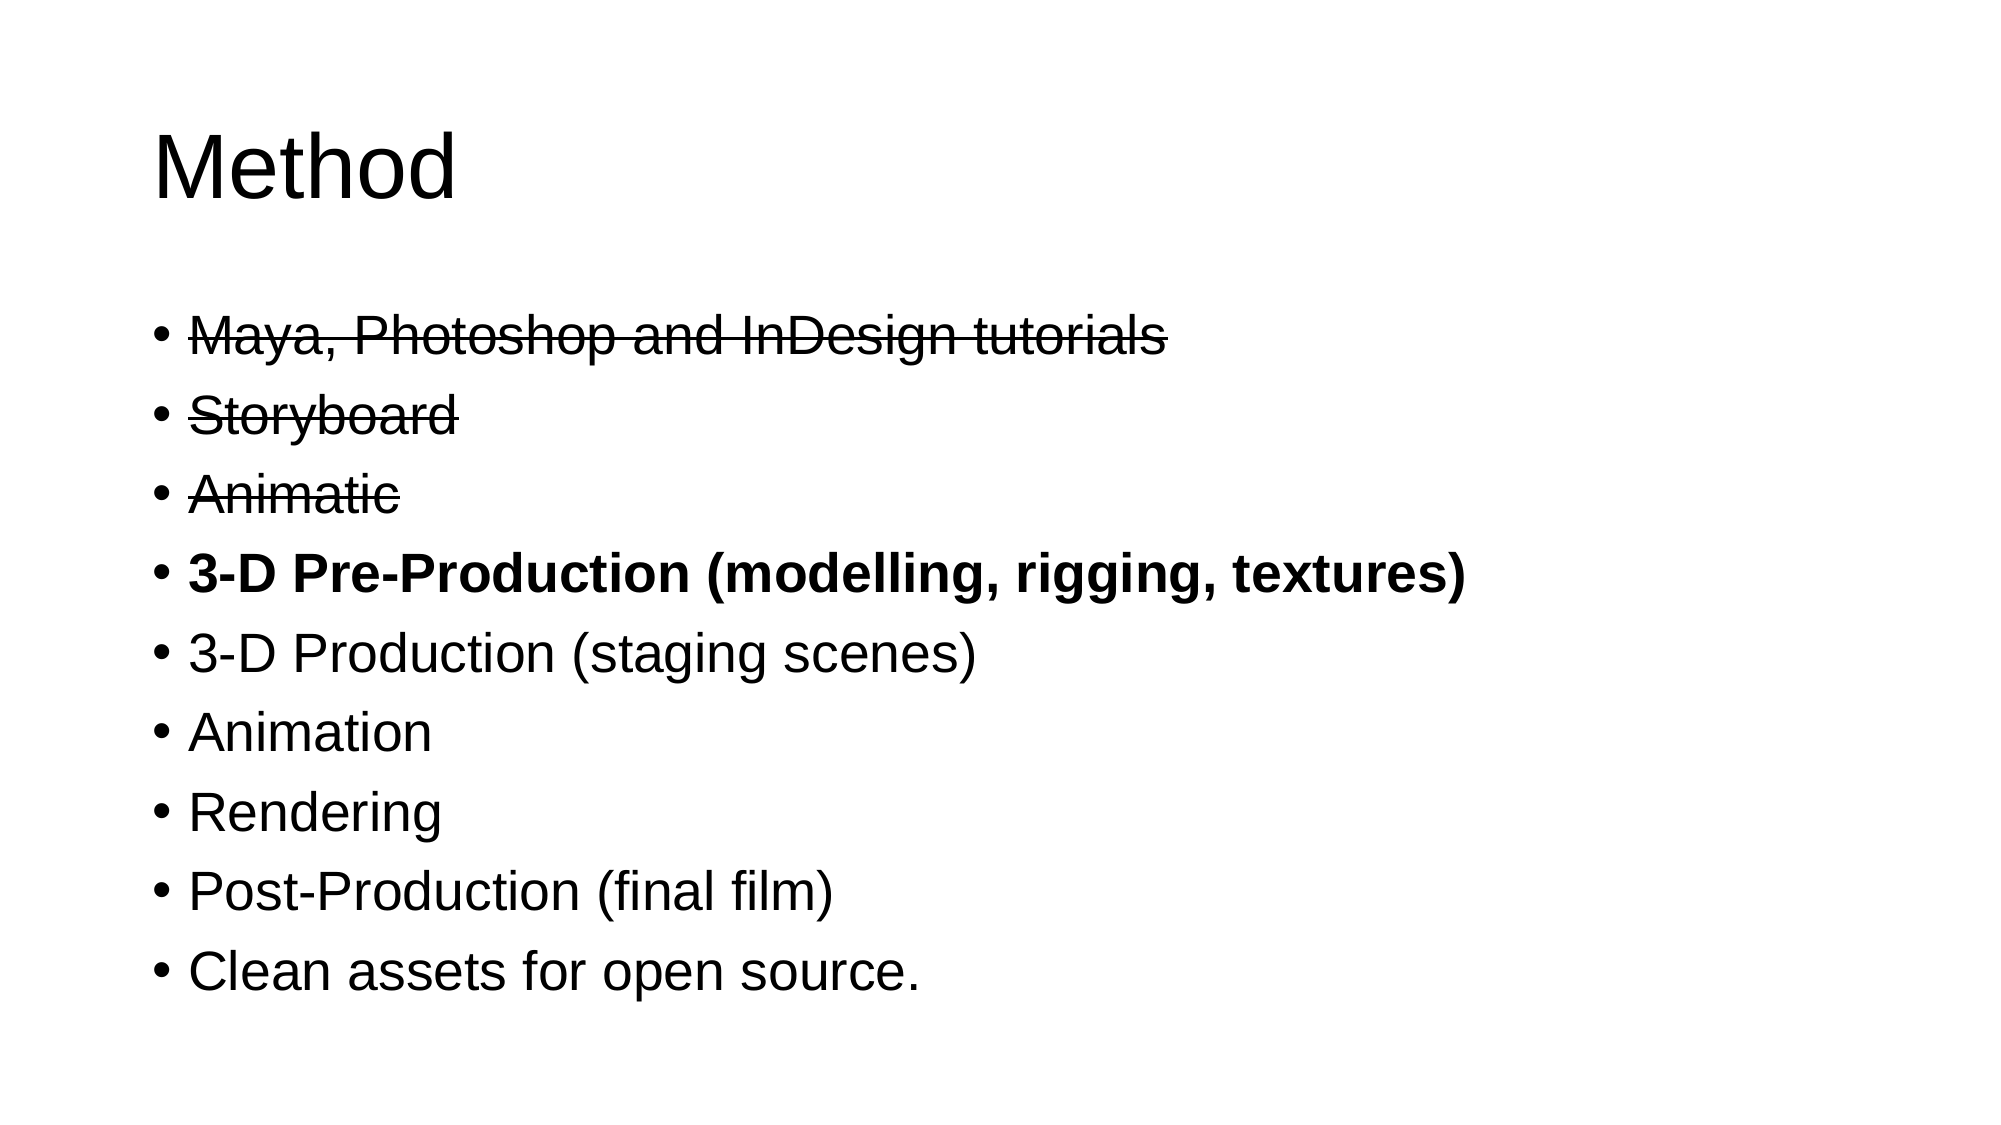

# Method
Maya, Photoshop and InDesign tutorials
Storyboard
Animatic
3-D Pre-Production (modelling, rigging, textures)
3-D Production (staging scenes)
Animation
Rendering
Post-Production (final film)
Clean assets for open source.